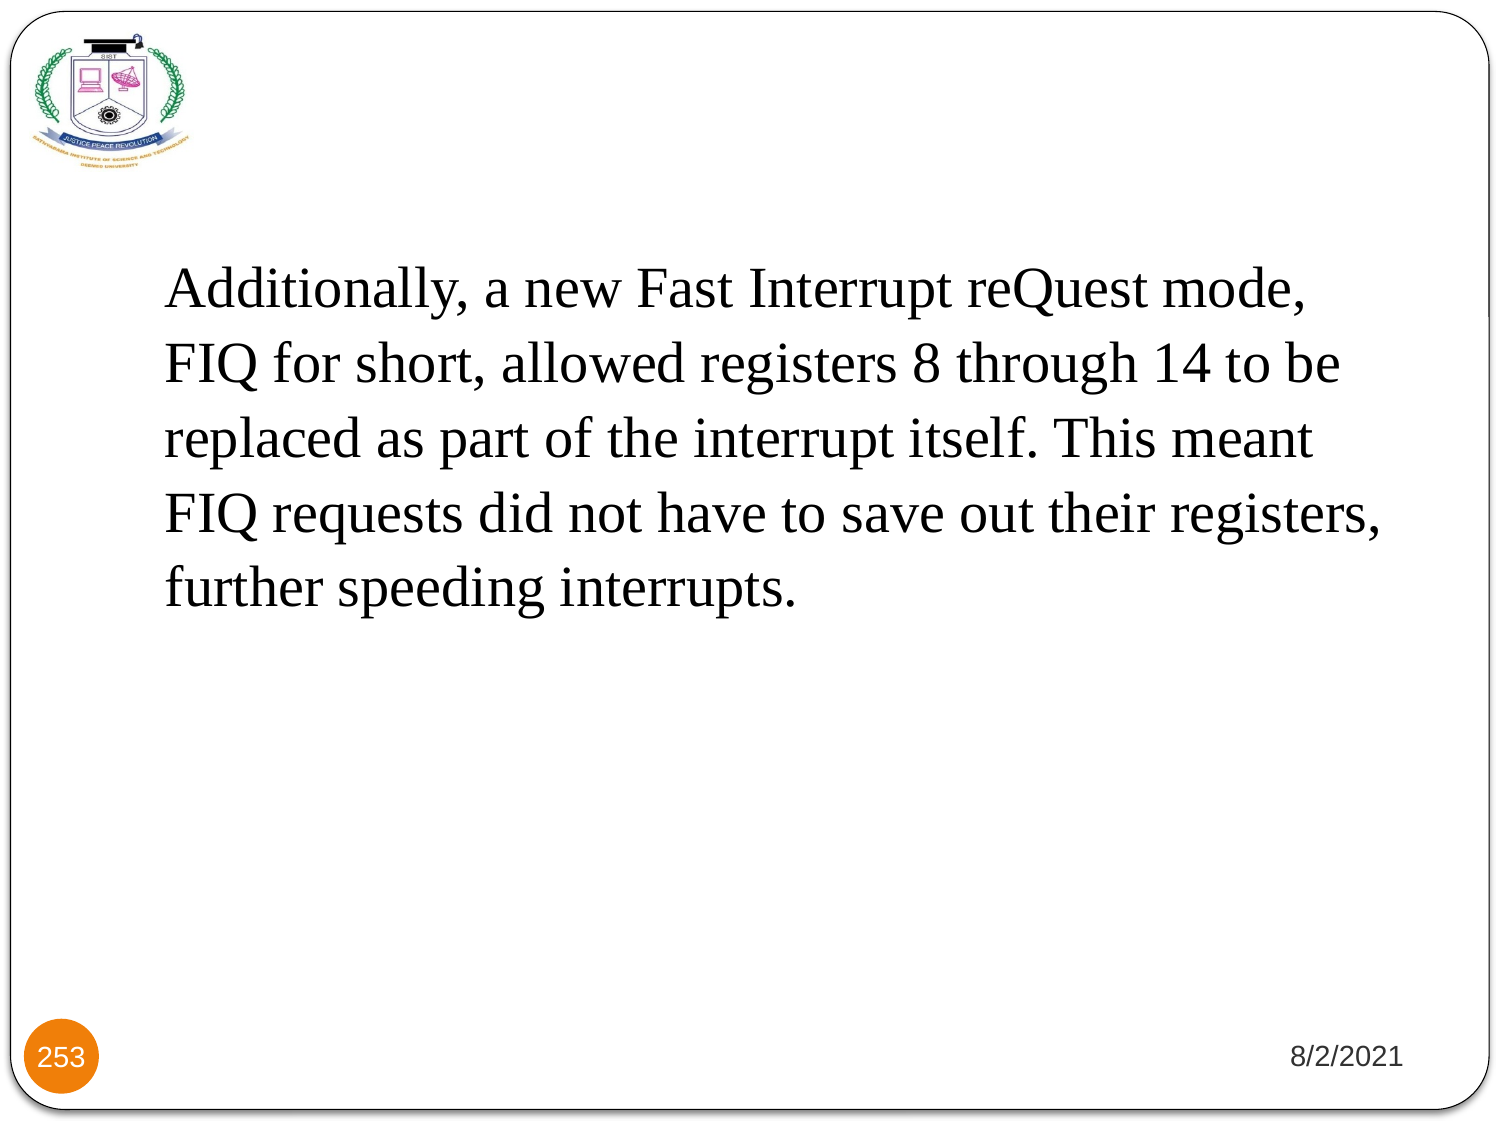

Additionally, a new Fast Interrupt reQuest mode, FIQ for short, allowed registers 8 through 14 to be replaced as part of the interrupt itself. This meant FIQ requests did not have to save out their registers, further speeding interrupts.
8/2/2021
253